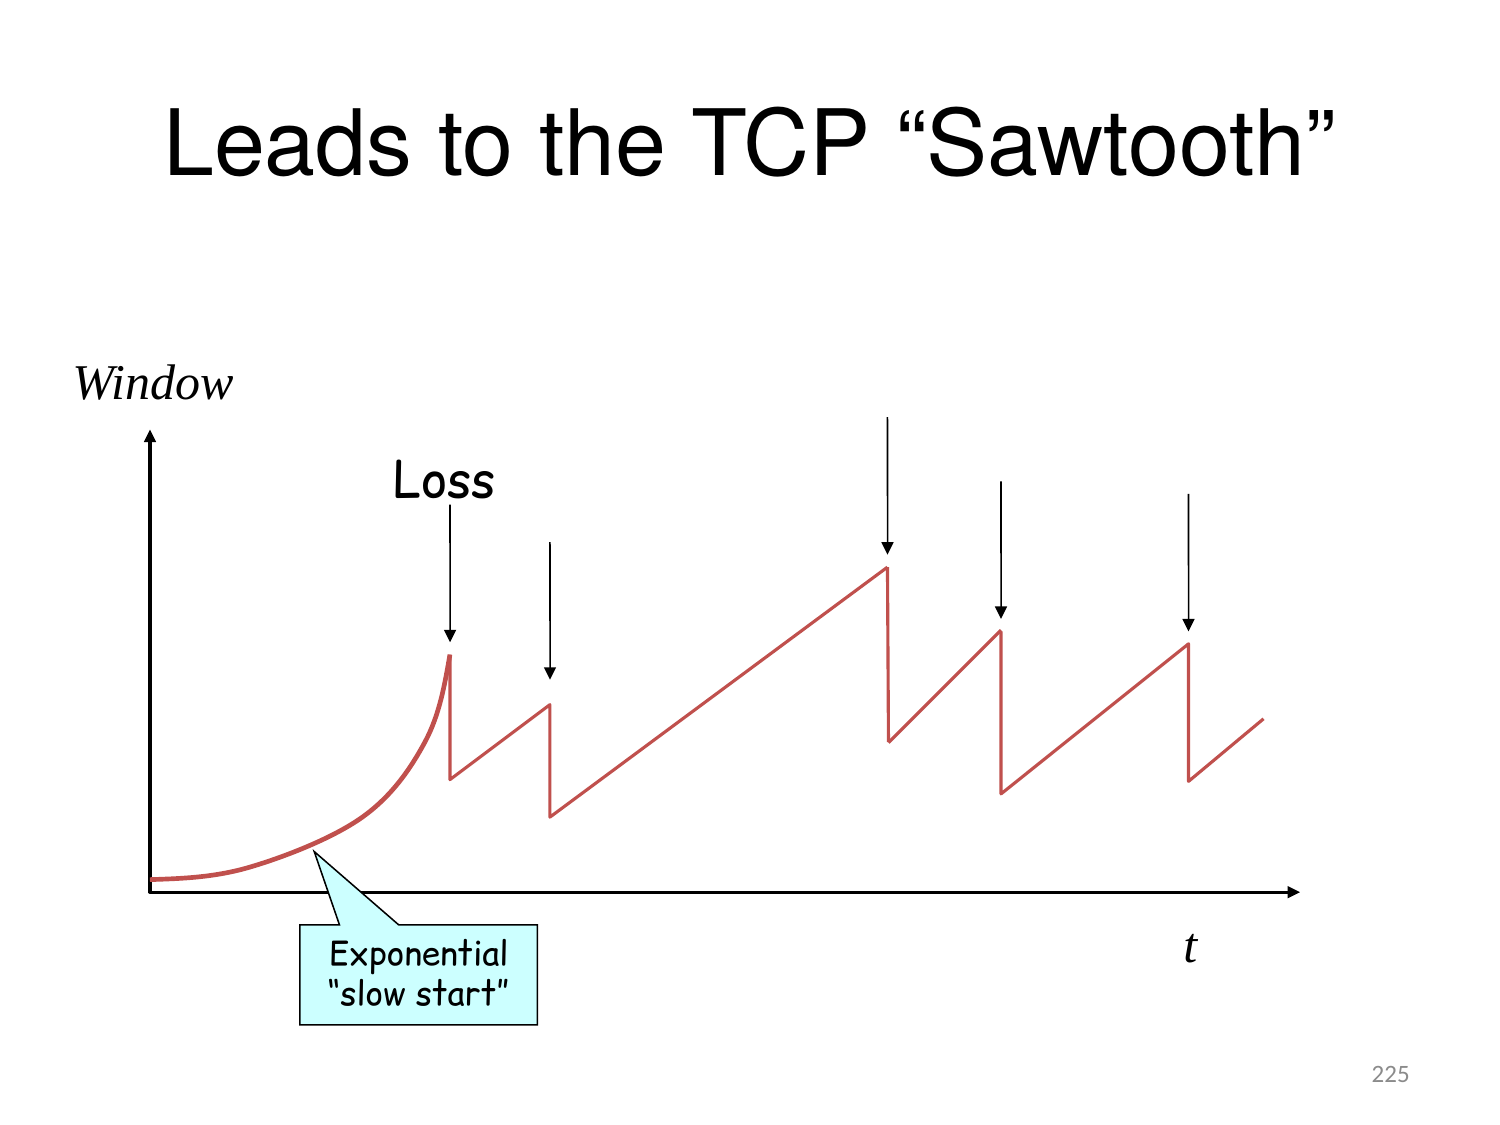

# Leads to the TCP “Sawtooth”
Window

Loss

t
Exponential
“slow start”
225